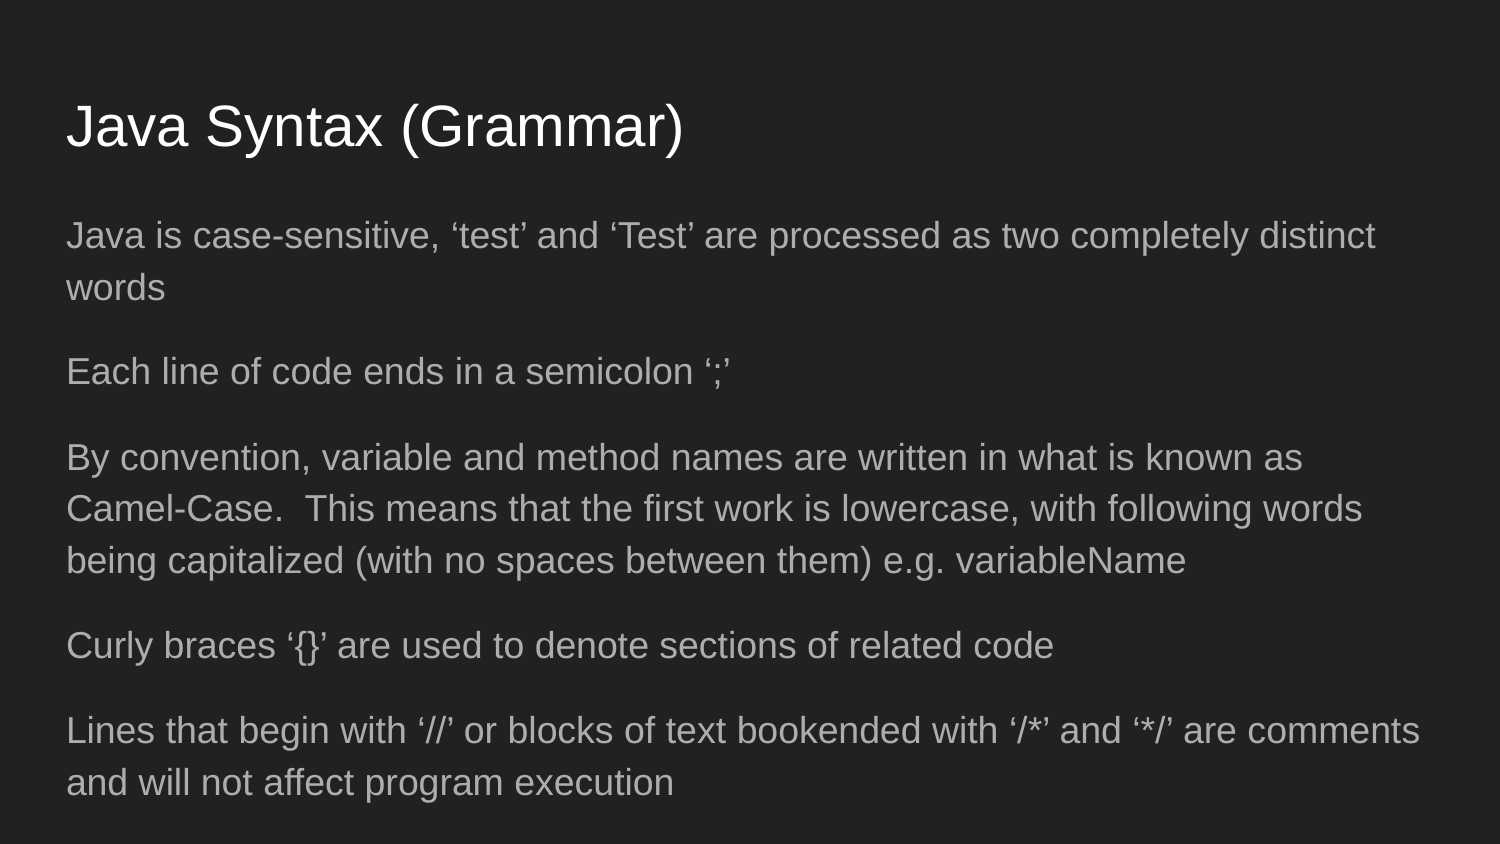

# Java Syntax (Grammar)
Java is case-sensitive, ‘test’ and ‘Test’ are processed as two completely distinct words
Each line of code ends in a semicolon ‘;’
By convention, variable and method names are written in what is known as Camel-Case.  This means that the first work is lowercase, with following words being capitalized (with no spaces between them) e.g. variableName
Curly braces ‘{}’ are used to denote sections of related code
Lines that begin with ‘//’ or blocks of text bookended with ‘/*’ and ‘*/’ are comments and will not affect program execution